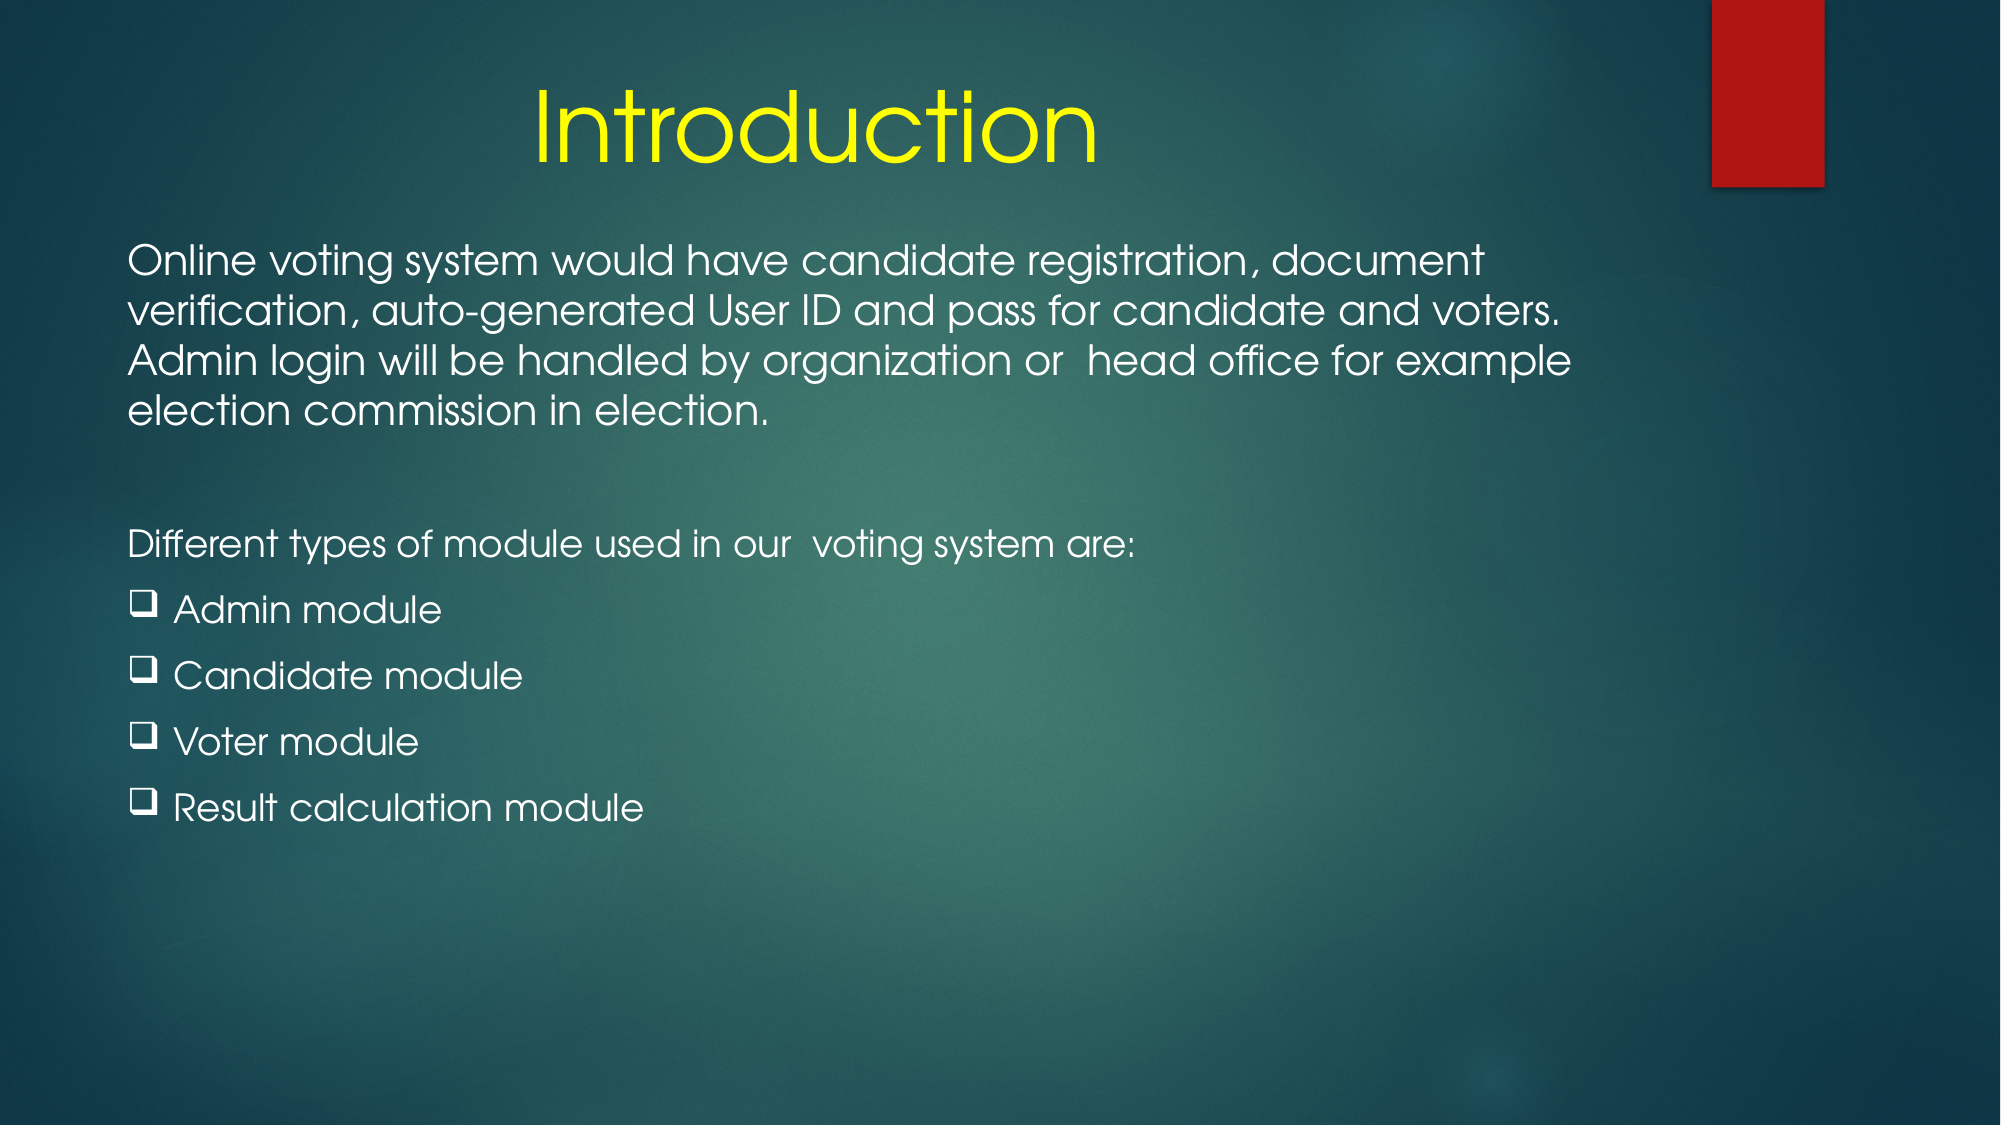

# Introduction
Online voting system would have candidate registration, document verification, auto-generated User ID and pass for candidate and voters. Admin login will be handled by organization or  head office for example election commission in election.

Different types of module used in our  voting system are:
Admin module
Candidate module
Voter module
Result calculation module